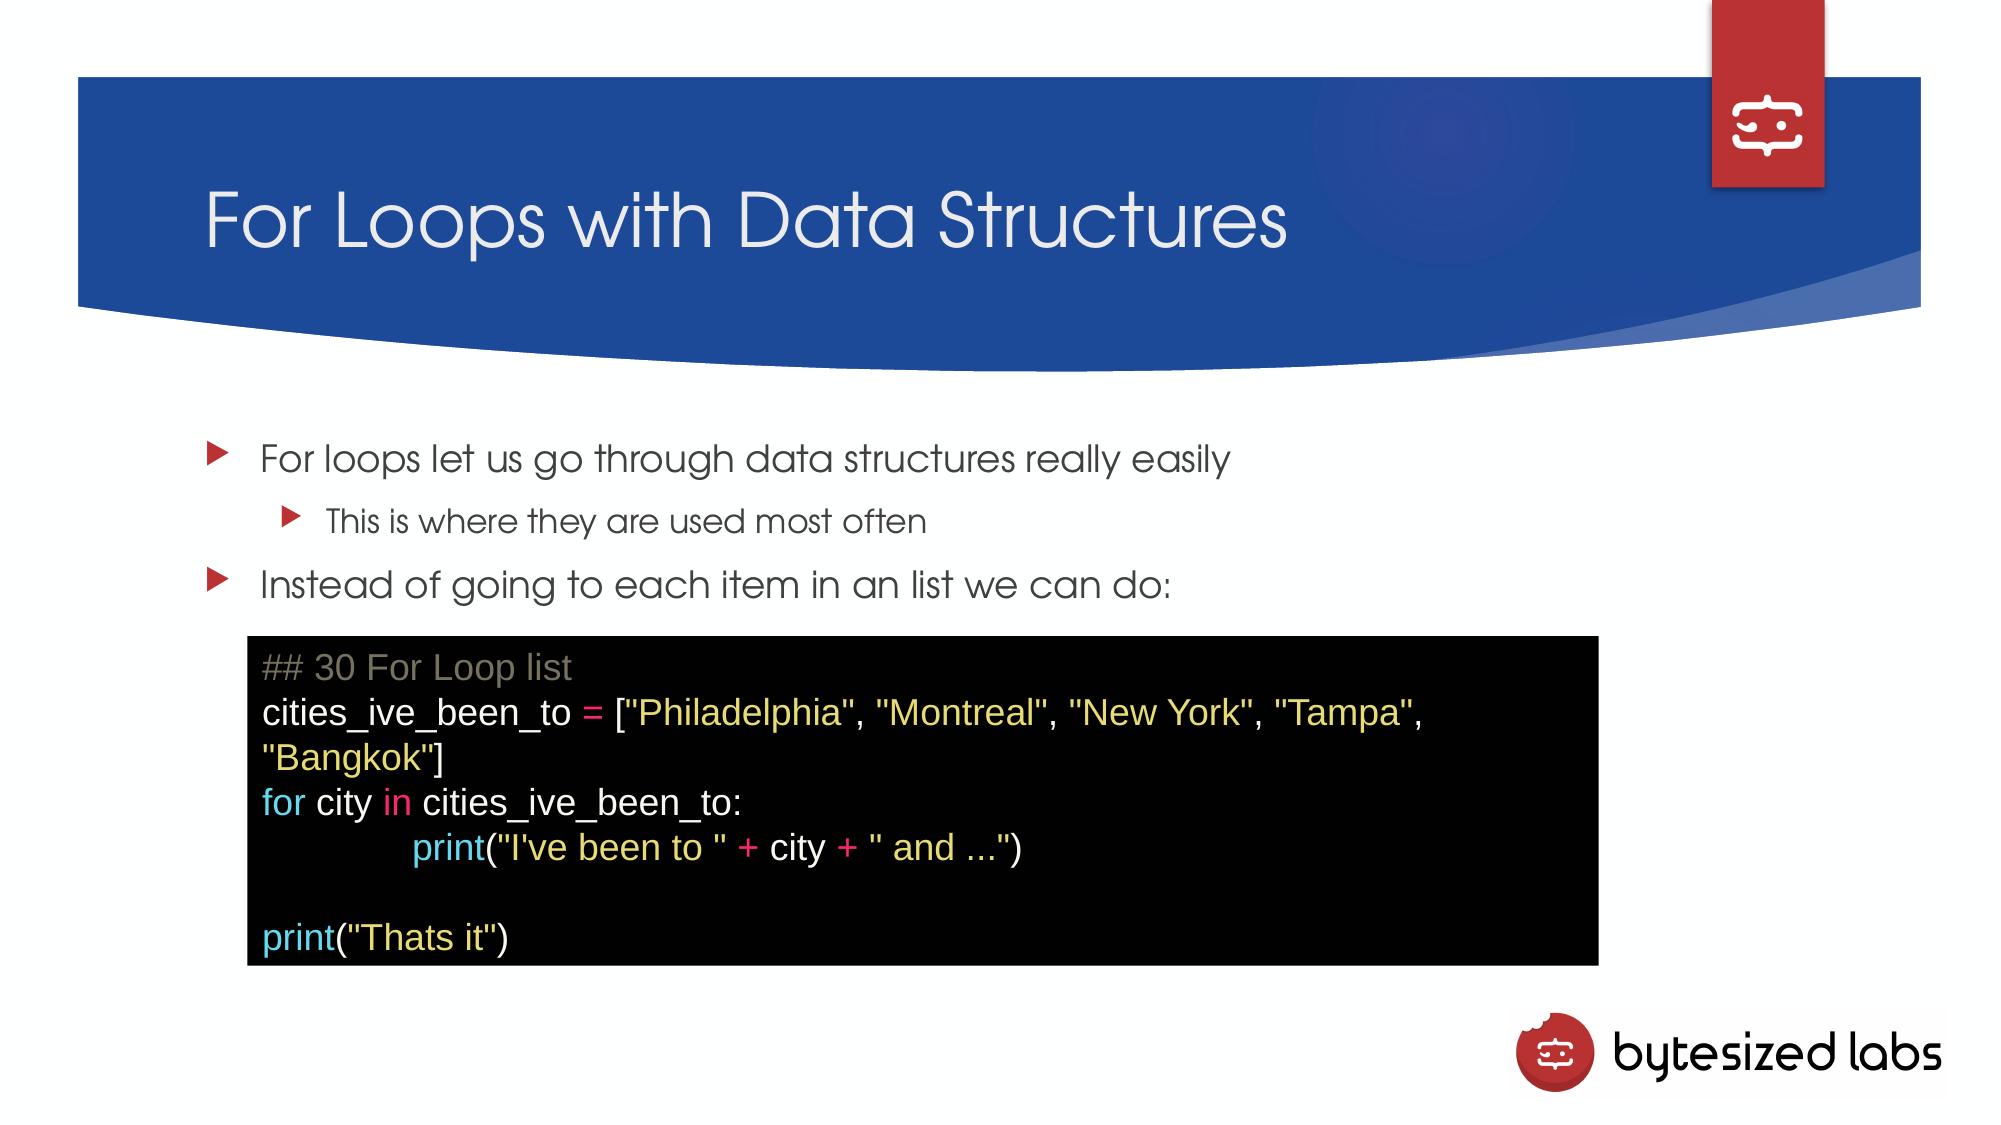

# For Loops with Data Structures
For loops let us go through data structures really easily
This is where they are used most often
Instead of going to each item in an list we can do:
## 30 For Loop list
cities_ive_been_to = ["Philadelphia", "Montreal", "New York", "Tampa", "Bangkok"]
for city in cities_ive_been_to:
	print("I've been to " + city + " and ...")

print("Thats it")